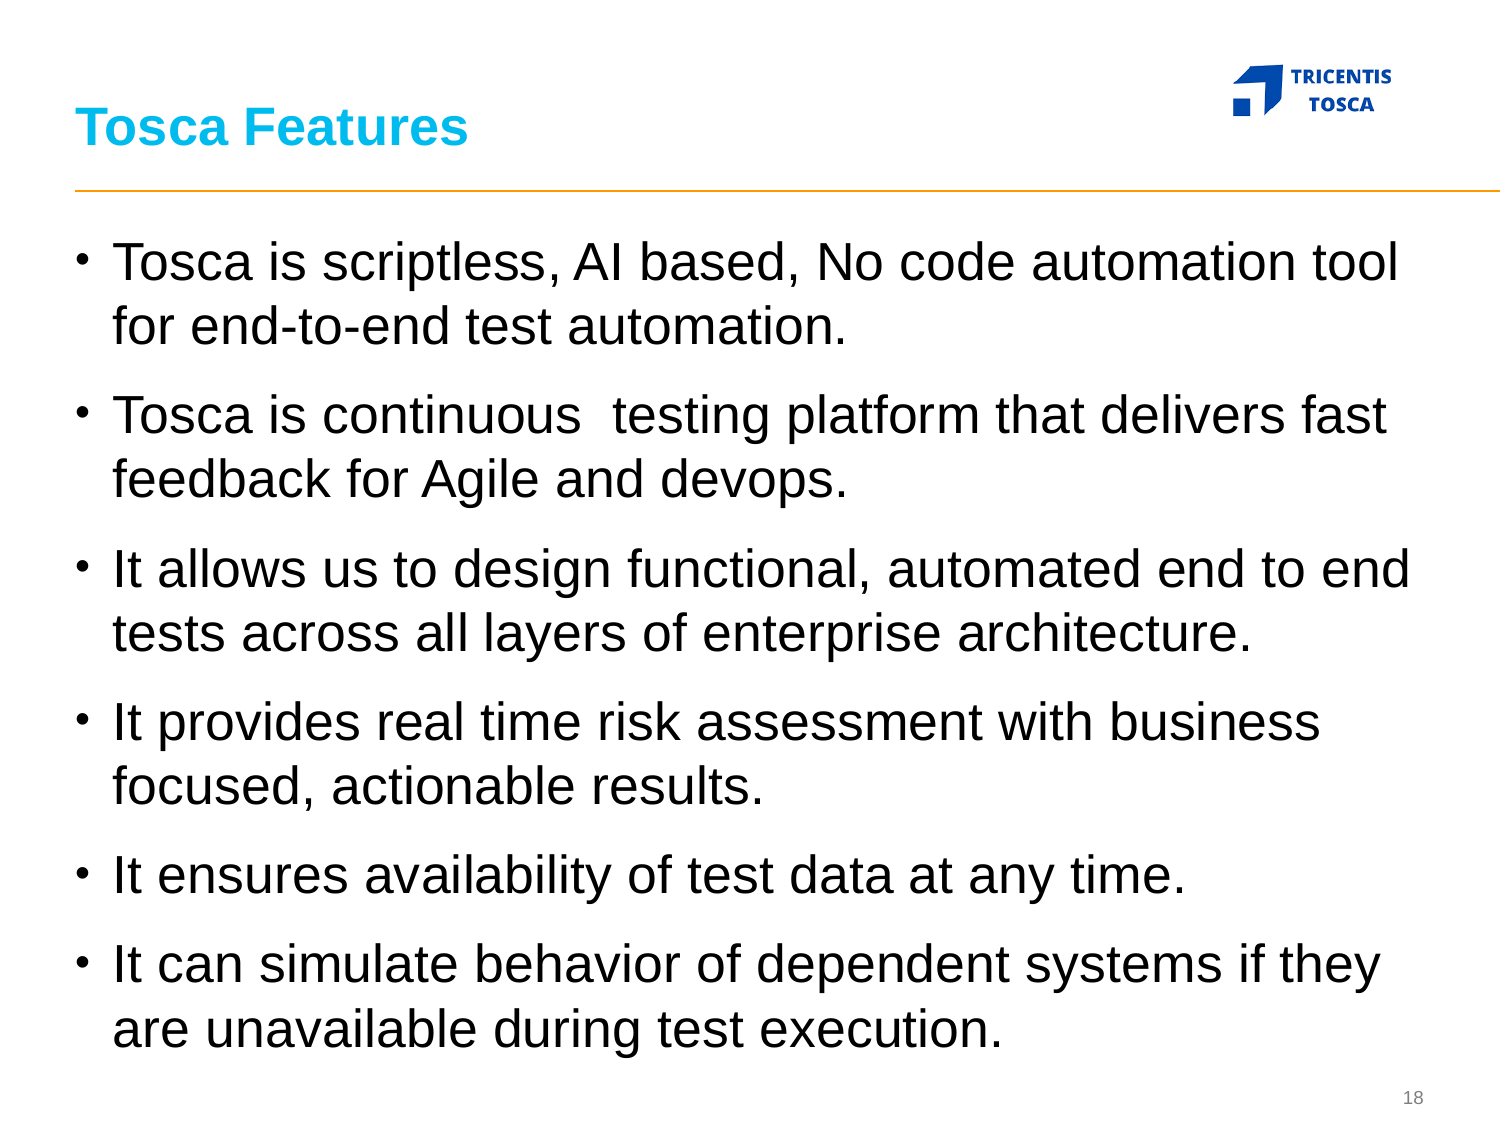

# Tosca Features
Tosca is scriptless, AI based, No code automation tool for end-to-end test automation.
Tosca is continuous  testing platform that delivers fast feedback for Agile and devops.
It allows us to design functional, automated end to end tests across all layers of enterprise architecture.
It provides real time risk assessment with business focused, actionable results.
It ensures availability of test data at any time.
It can simulate behavior of dependent systems if they are unavailable during test execution.